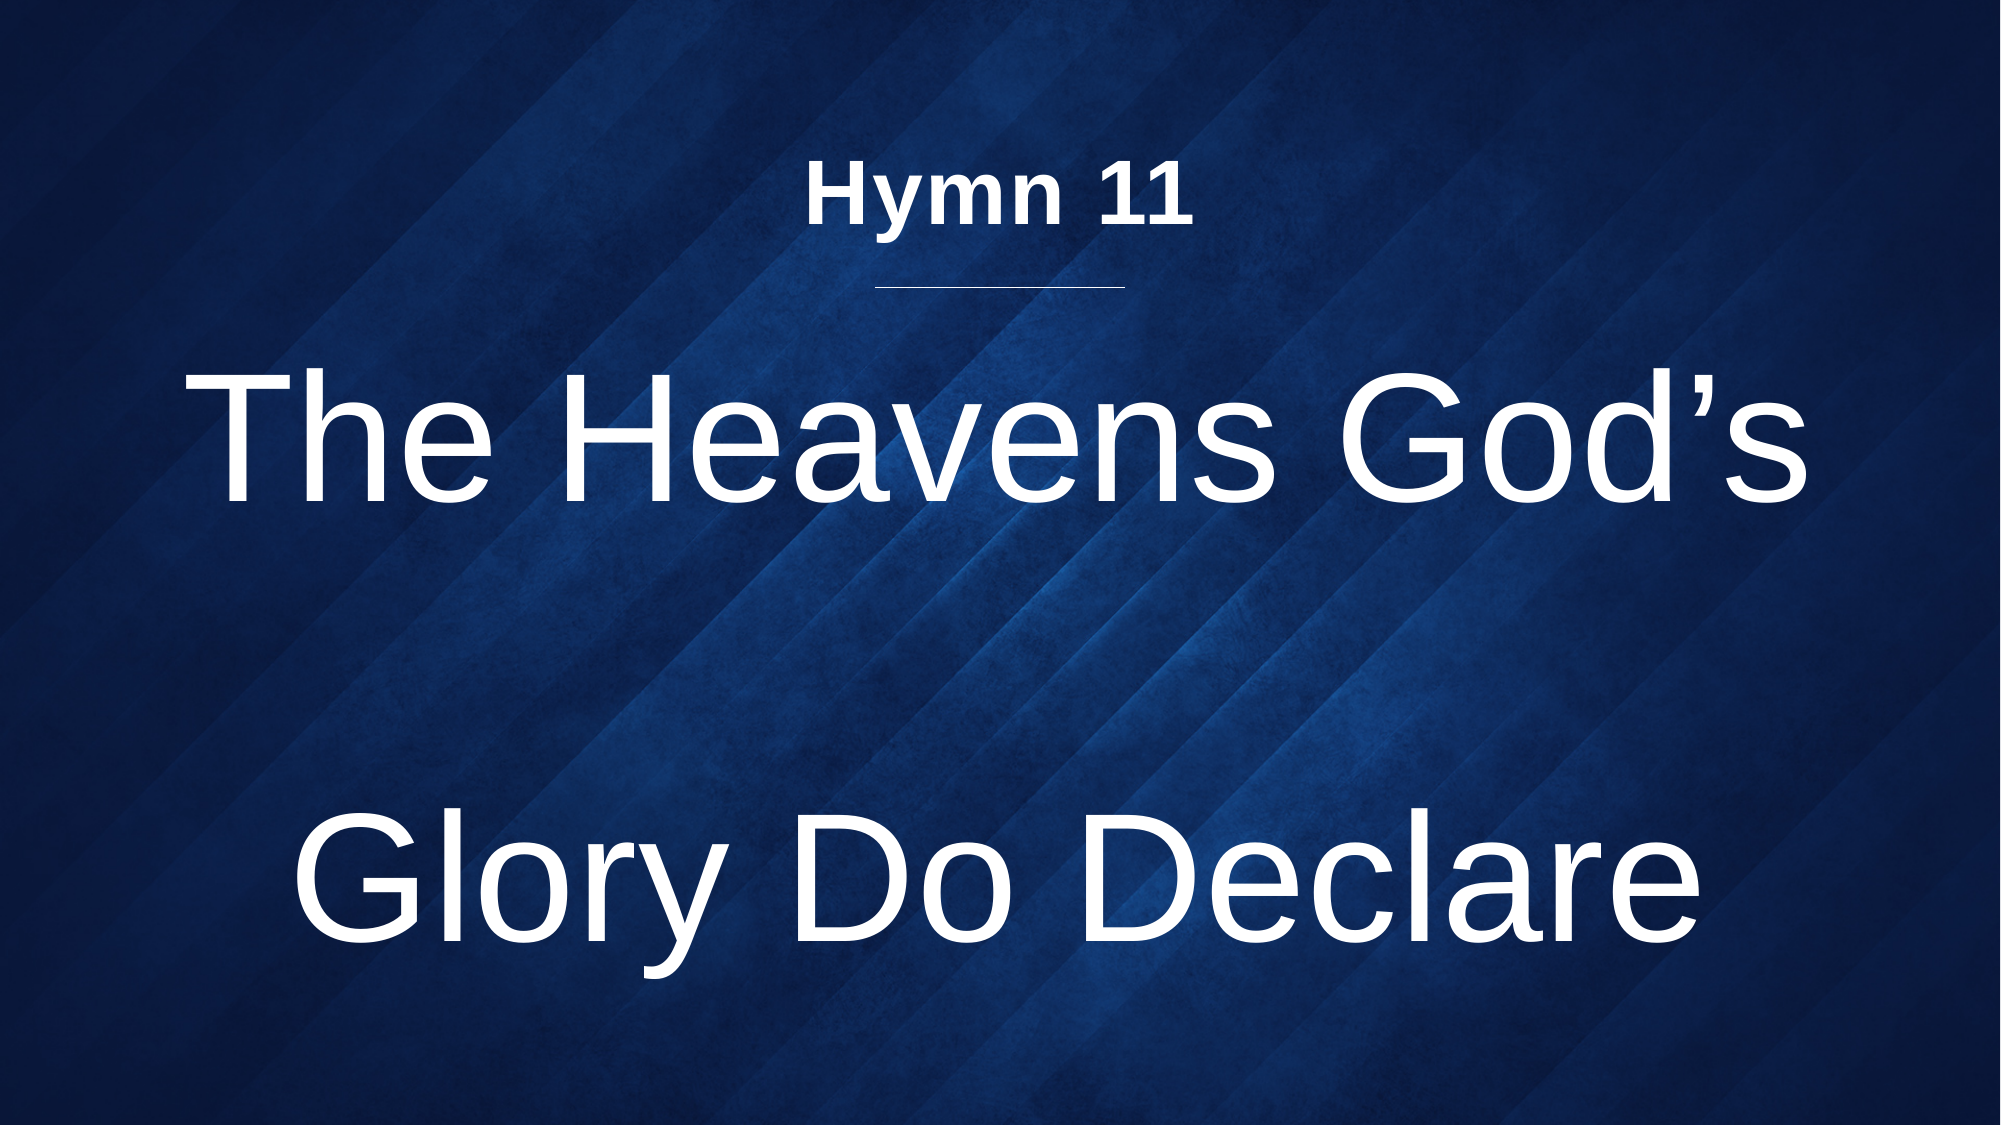

Hymn 11
# The Heavens God’s Glory Do Declare